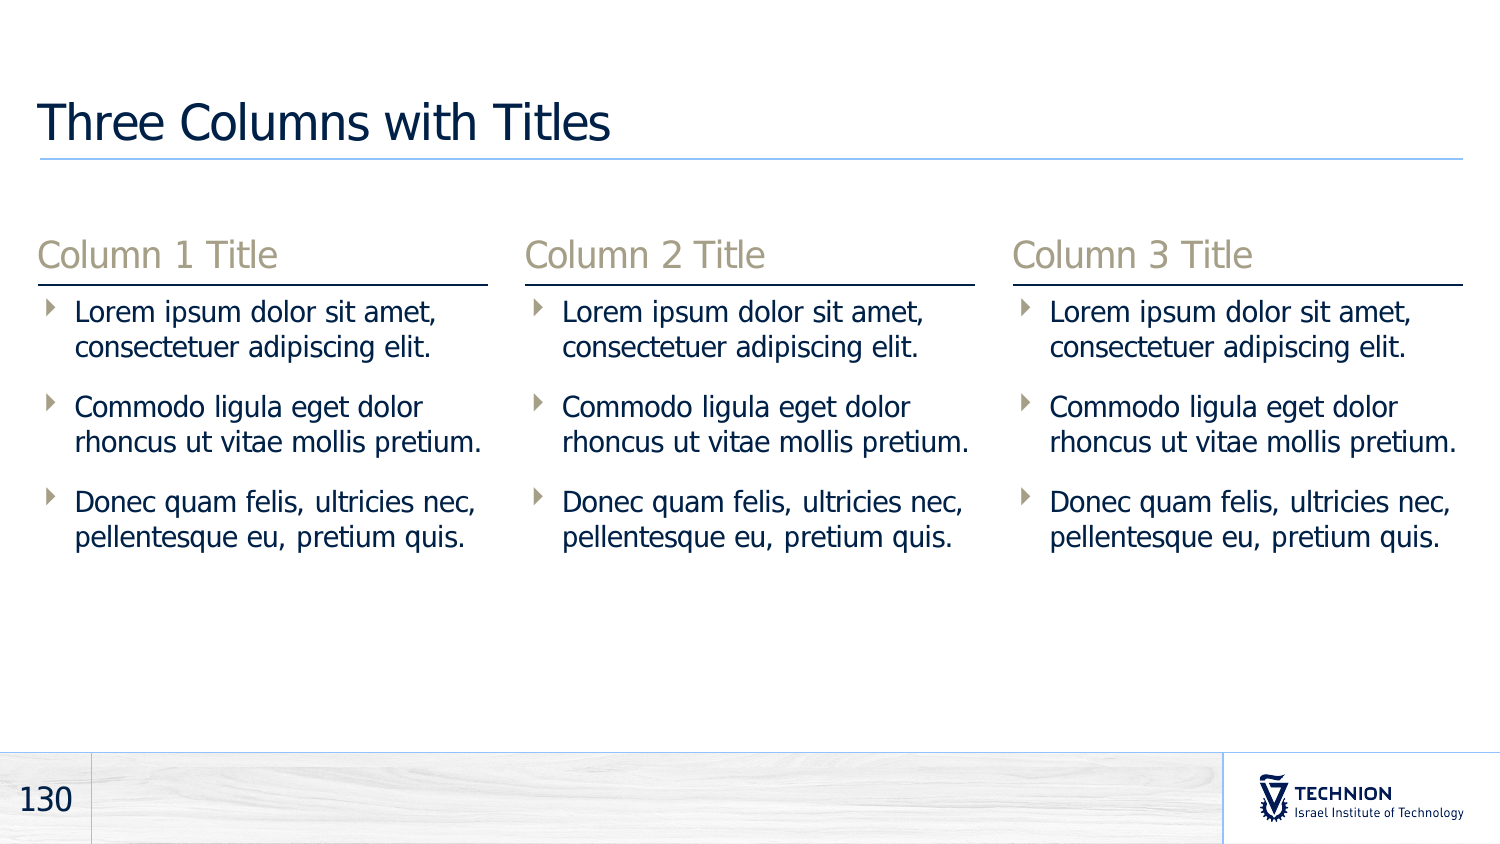

# Three Columns with Titles
Column 1 Title
Column 2 Title
Column 3 Title
Lorem ipsum dolor sit amet, consectetuer adipiscing elit.
Commodo ligula eget dolor rhoncus ut vitae mollis pretium.
Donec quam felis, ultricies nec, pellentesque eu, pretium quis.
Lorem ipsum dolor sit amet, consectetuer adipiscing elit.
Commodo ligula eget dolor rhoncus ut vitae mollis pretium.
Donec quam felis, ultricies nec, pellentesque eu, pretium quis.
Lorem ipsum dolor sit amet, consectetuer adipiscing elit.
Commodo ligula eget dolor rhoncus ut vitae mollis pretium.
Donec quam felis, ultricies nec, pellentesque eu, pretium quis.
130